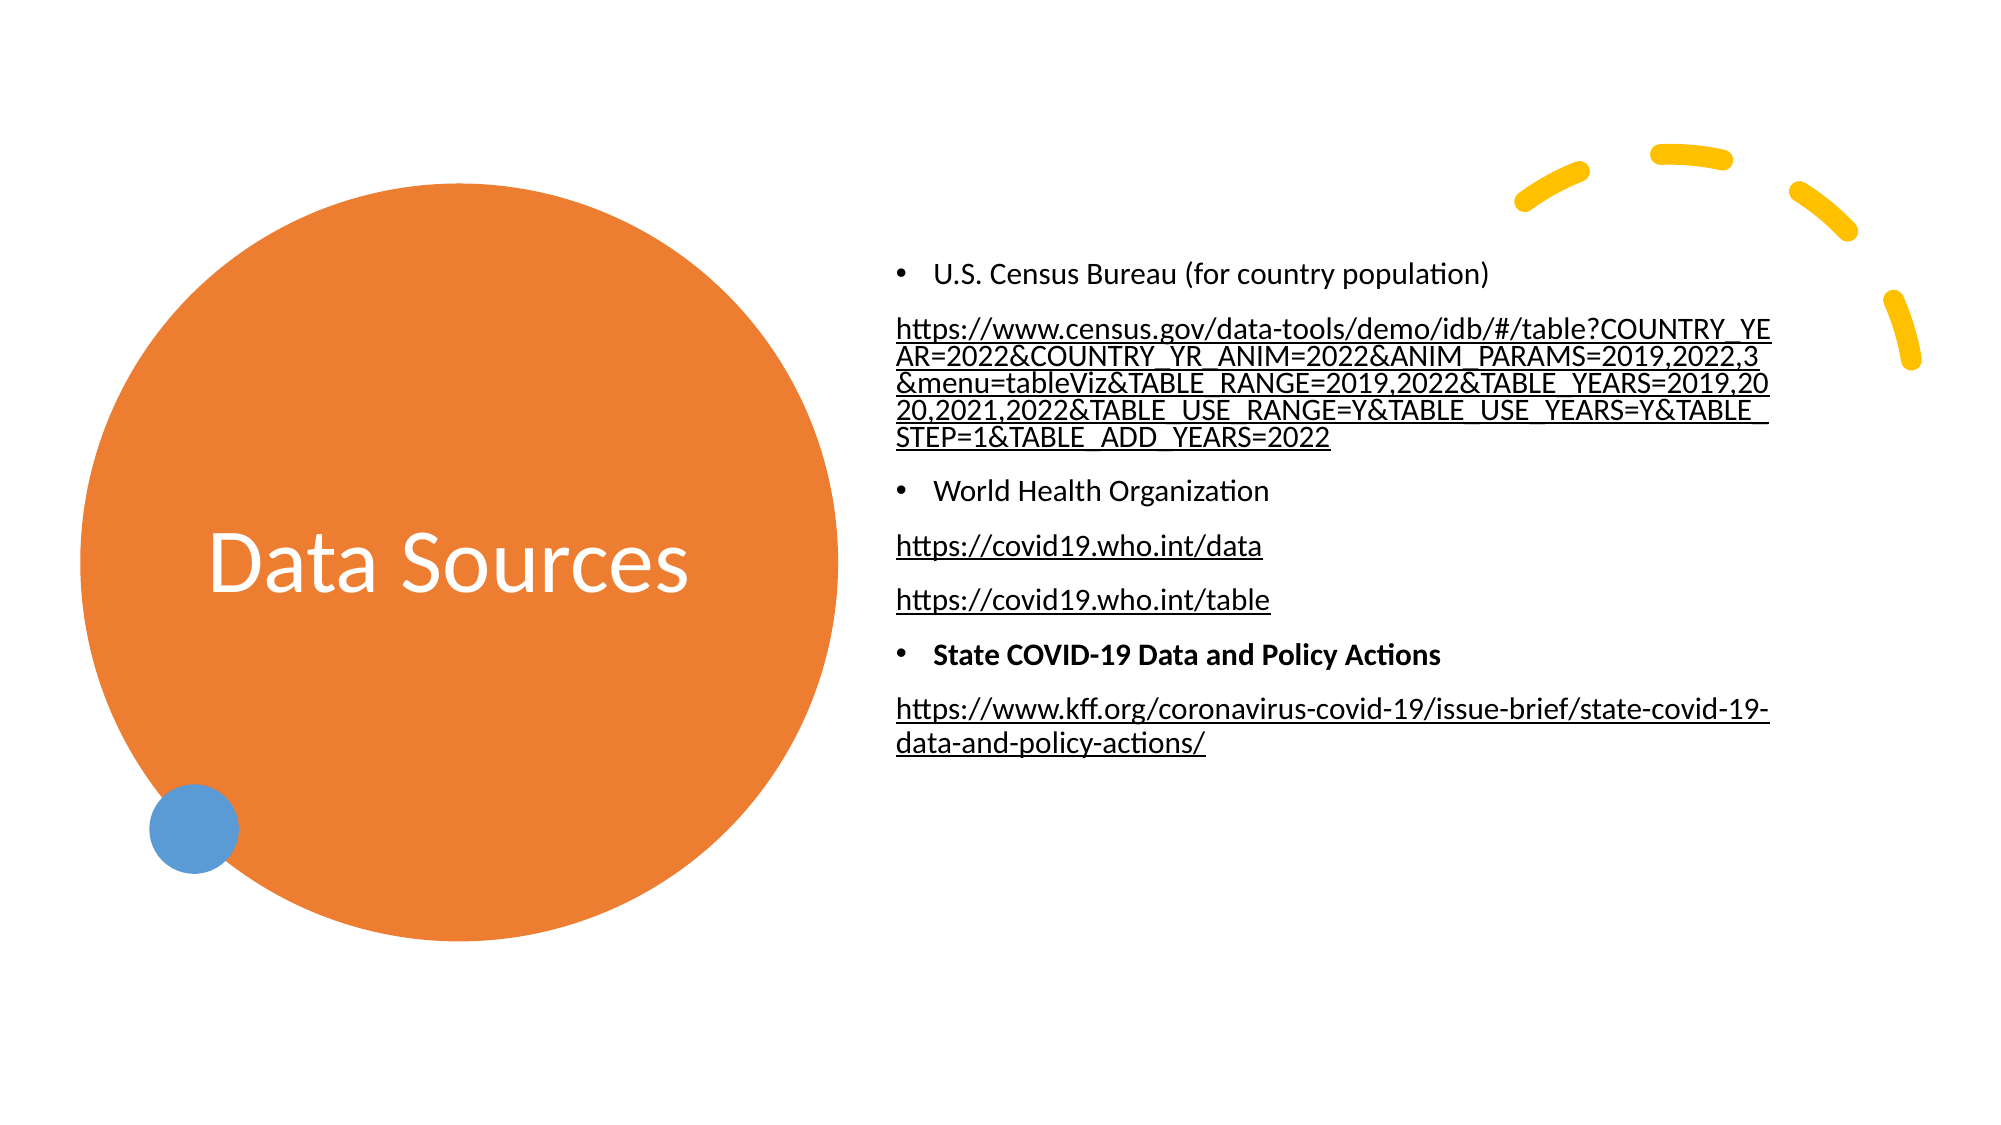

# Data Sources
U.S. Census Bureau (for country population)
https://www.census.gov/data-tools/demo/idb/#/table?COUNTRY_YEAR=2022&COUNTRY_YR_ANIM=2022&ANIM_PARAMS=2019,2022,3&menu=tableViz&TABLE_RANGE=2019,2022&TABLE_YEARS=2019,2020,2021,2022&TABLE_USE_RANGE=Y&TABLE_USE_YEARS=Y&TABLE_STEP=1&TABLE_ADD_YEARS=2022
World Health Organization
https://covid19.who.int/data
https://covid19.who.int/table
State COVID-19 Data and Policy Actions
https://www.kff.org/coronavirus-covid-19/issue-brief/state-covid-19-data-and-policy-actions/